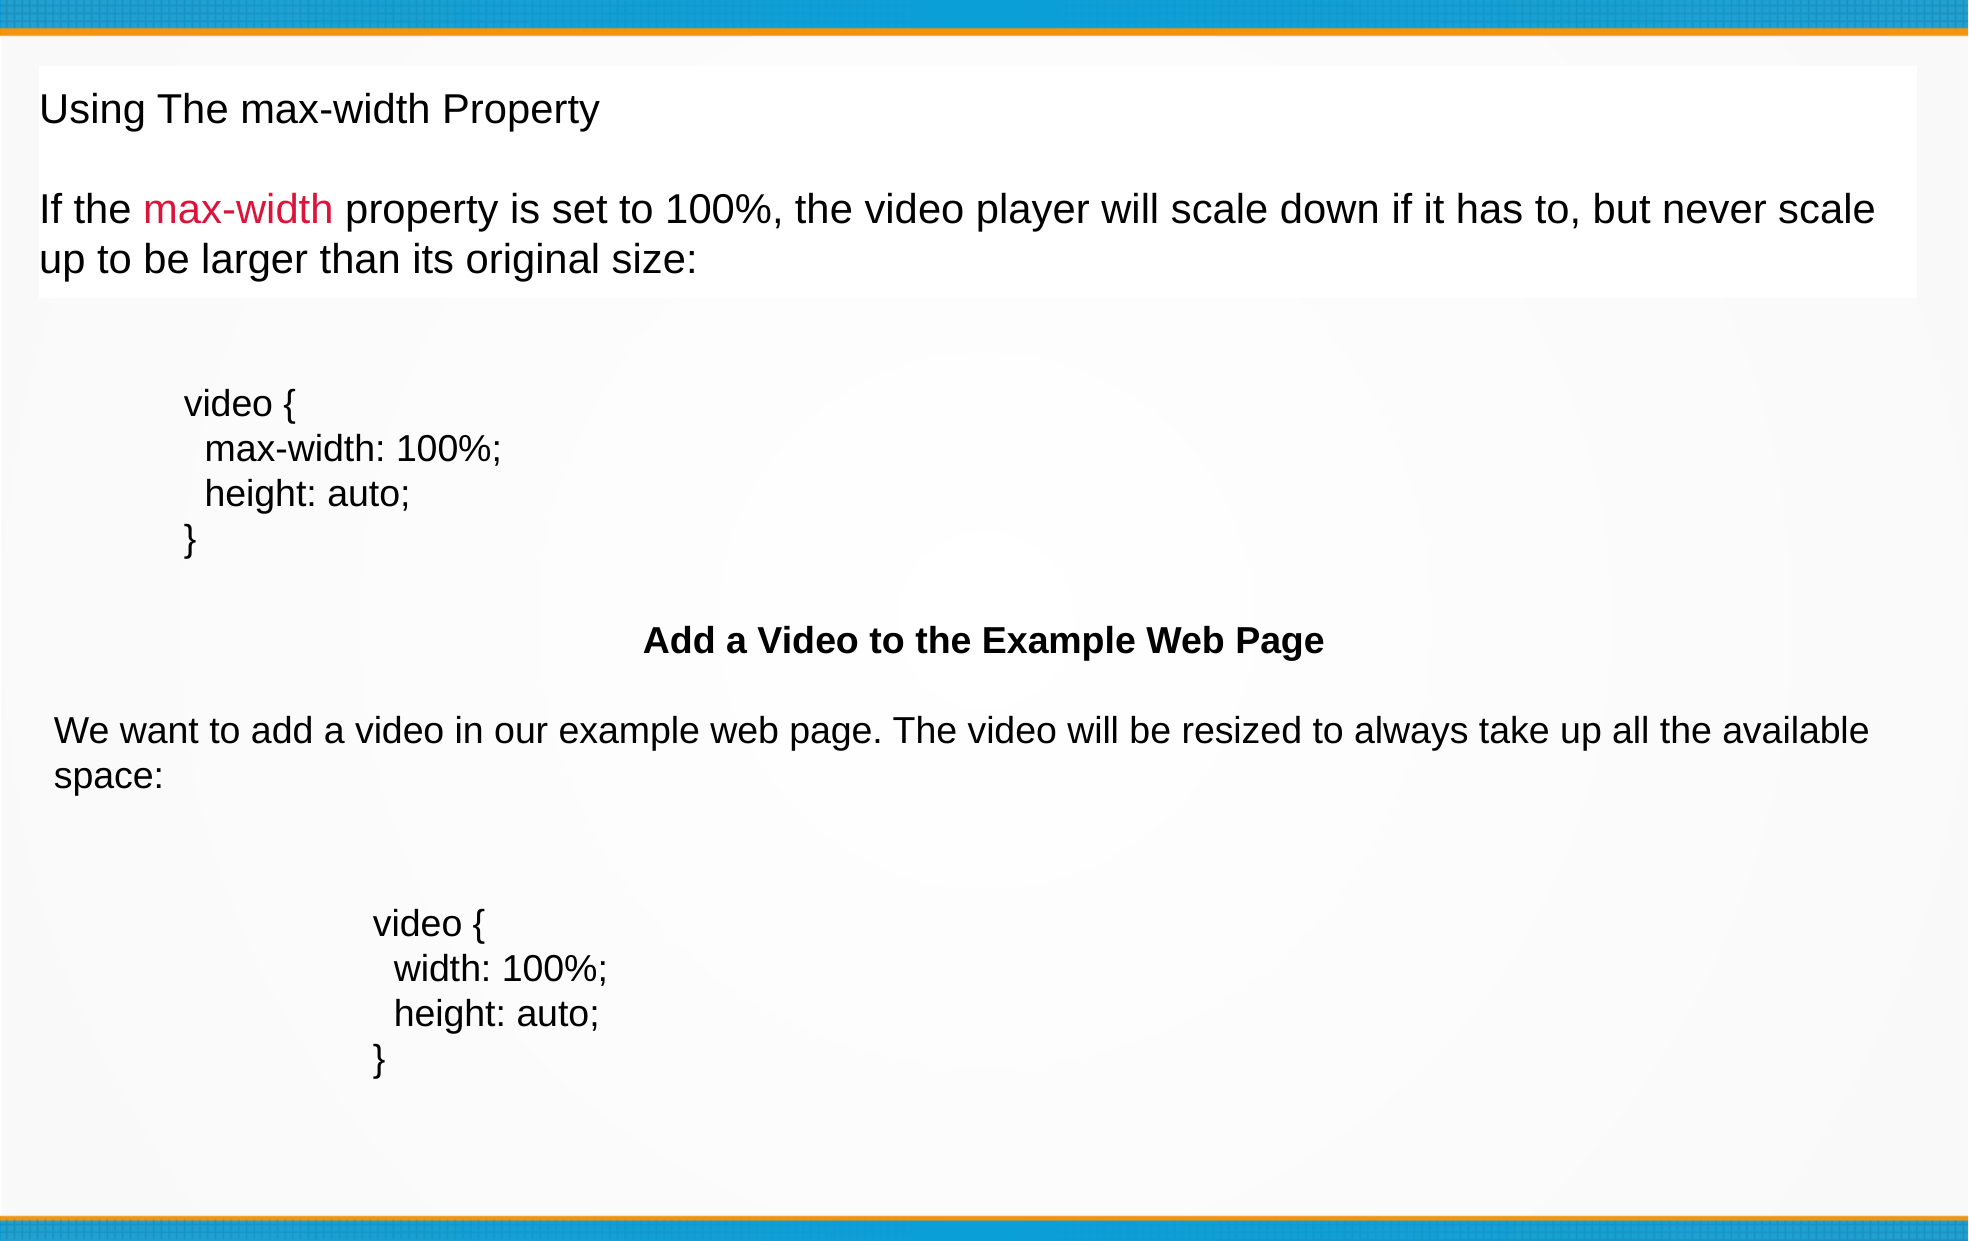

Using The max-width Property

If the max-width property is set to 100%, the video player will scale down if it has to, but never scale up to be larger than its original size:
video {
  max-width: 100%;
  height: auto;
}
Add a Video to the Example Web Page

We want to add a video in our example web page. The video will be resized to always take up all the available space:
video {
  width: 100%;
  height: auto;
}